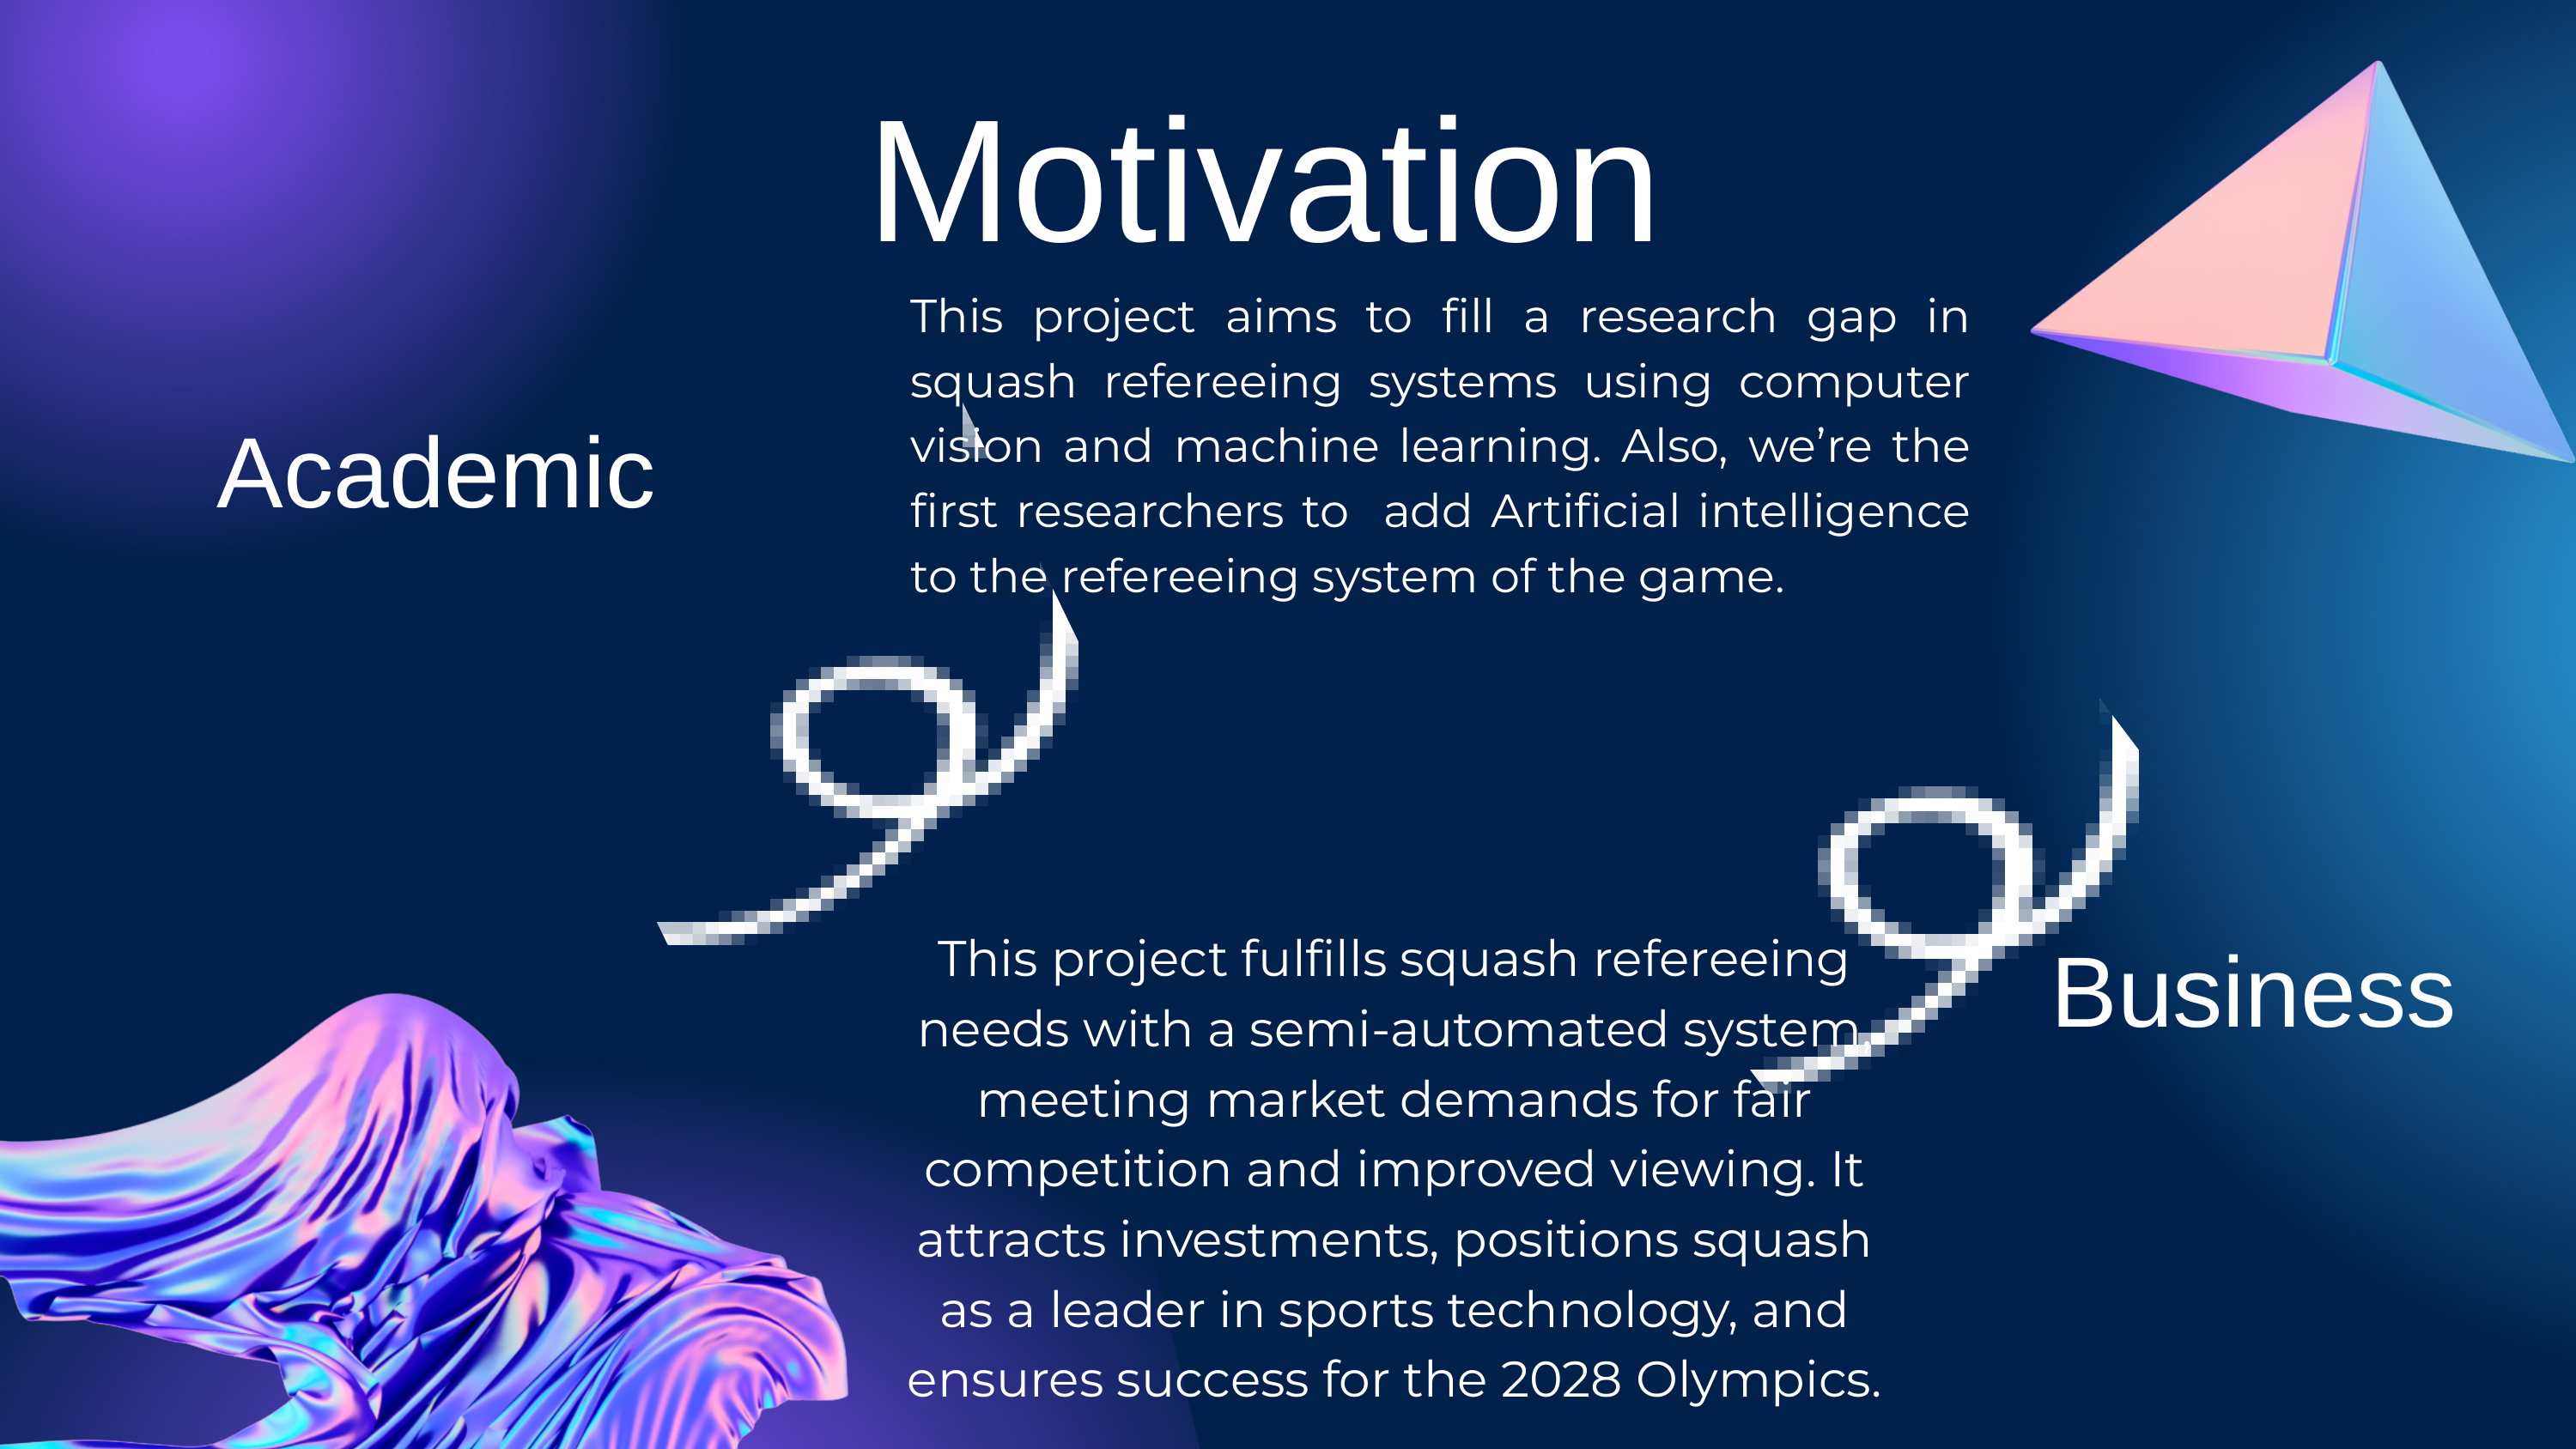

Motivation

This project aims to fill a research gap in squash refereeing systems using computer vision and machine learning. Also, we’re the first researchers to  add Artificial intelligence to the refereeing system of the game.
Academic

Business
This project fulfills squash refereeing needs with a semi-automated system, meeting market demands for fair competition and improved viewing. It attracts investments, positions squash as a leader in sports technology, and ensures success for the 2028 Olympics.